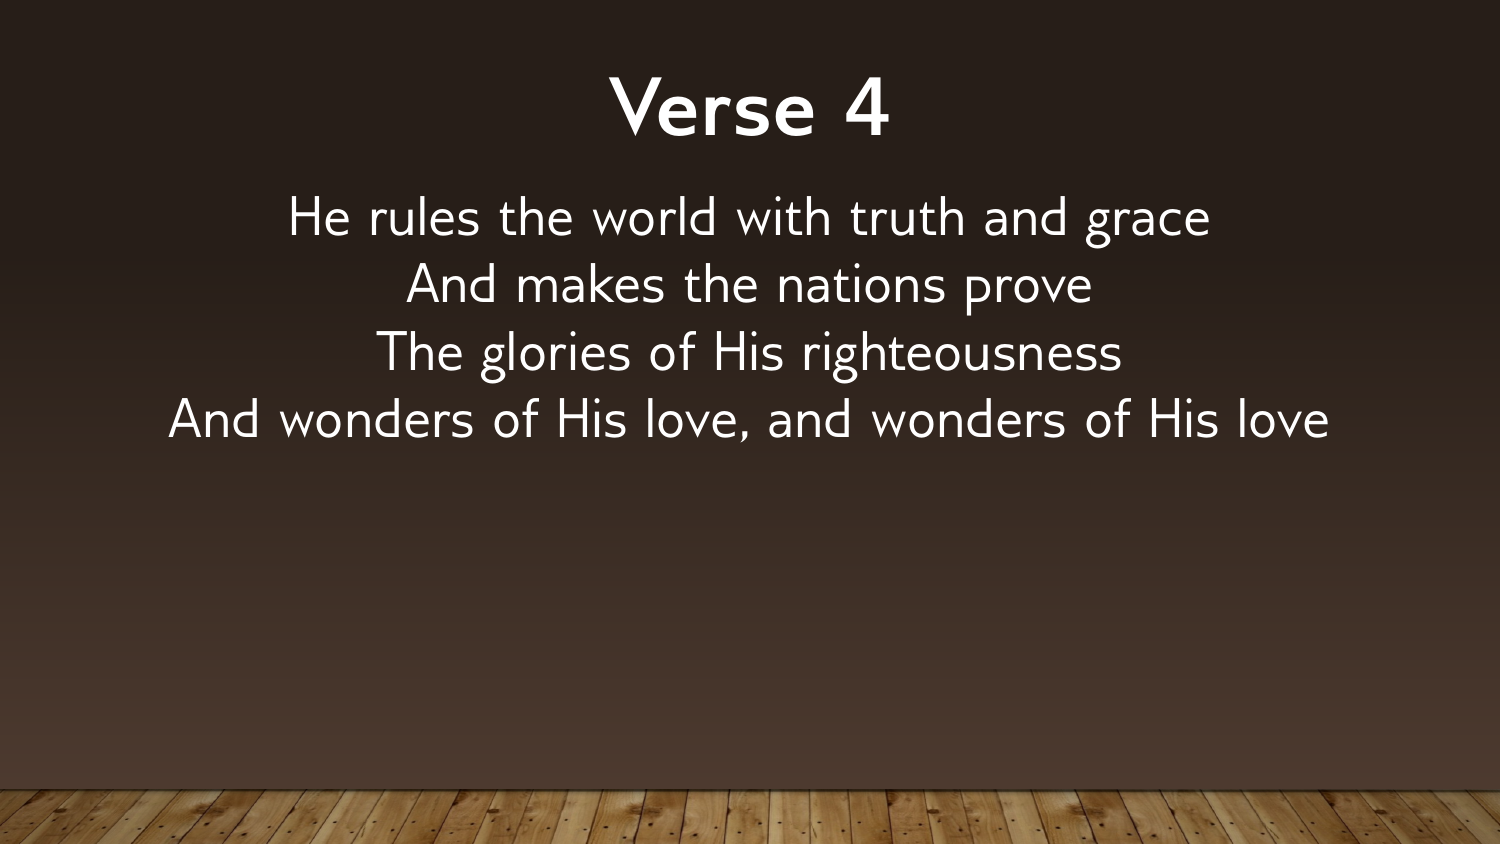

Verse 4
He rules the world with truth and grace
And makes the nations prove
The glories of His righteousness
And wonders of His love, and wonders of His love